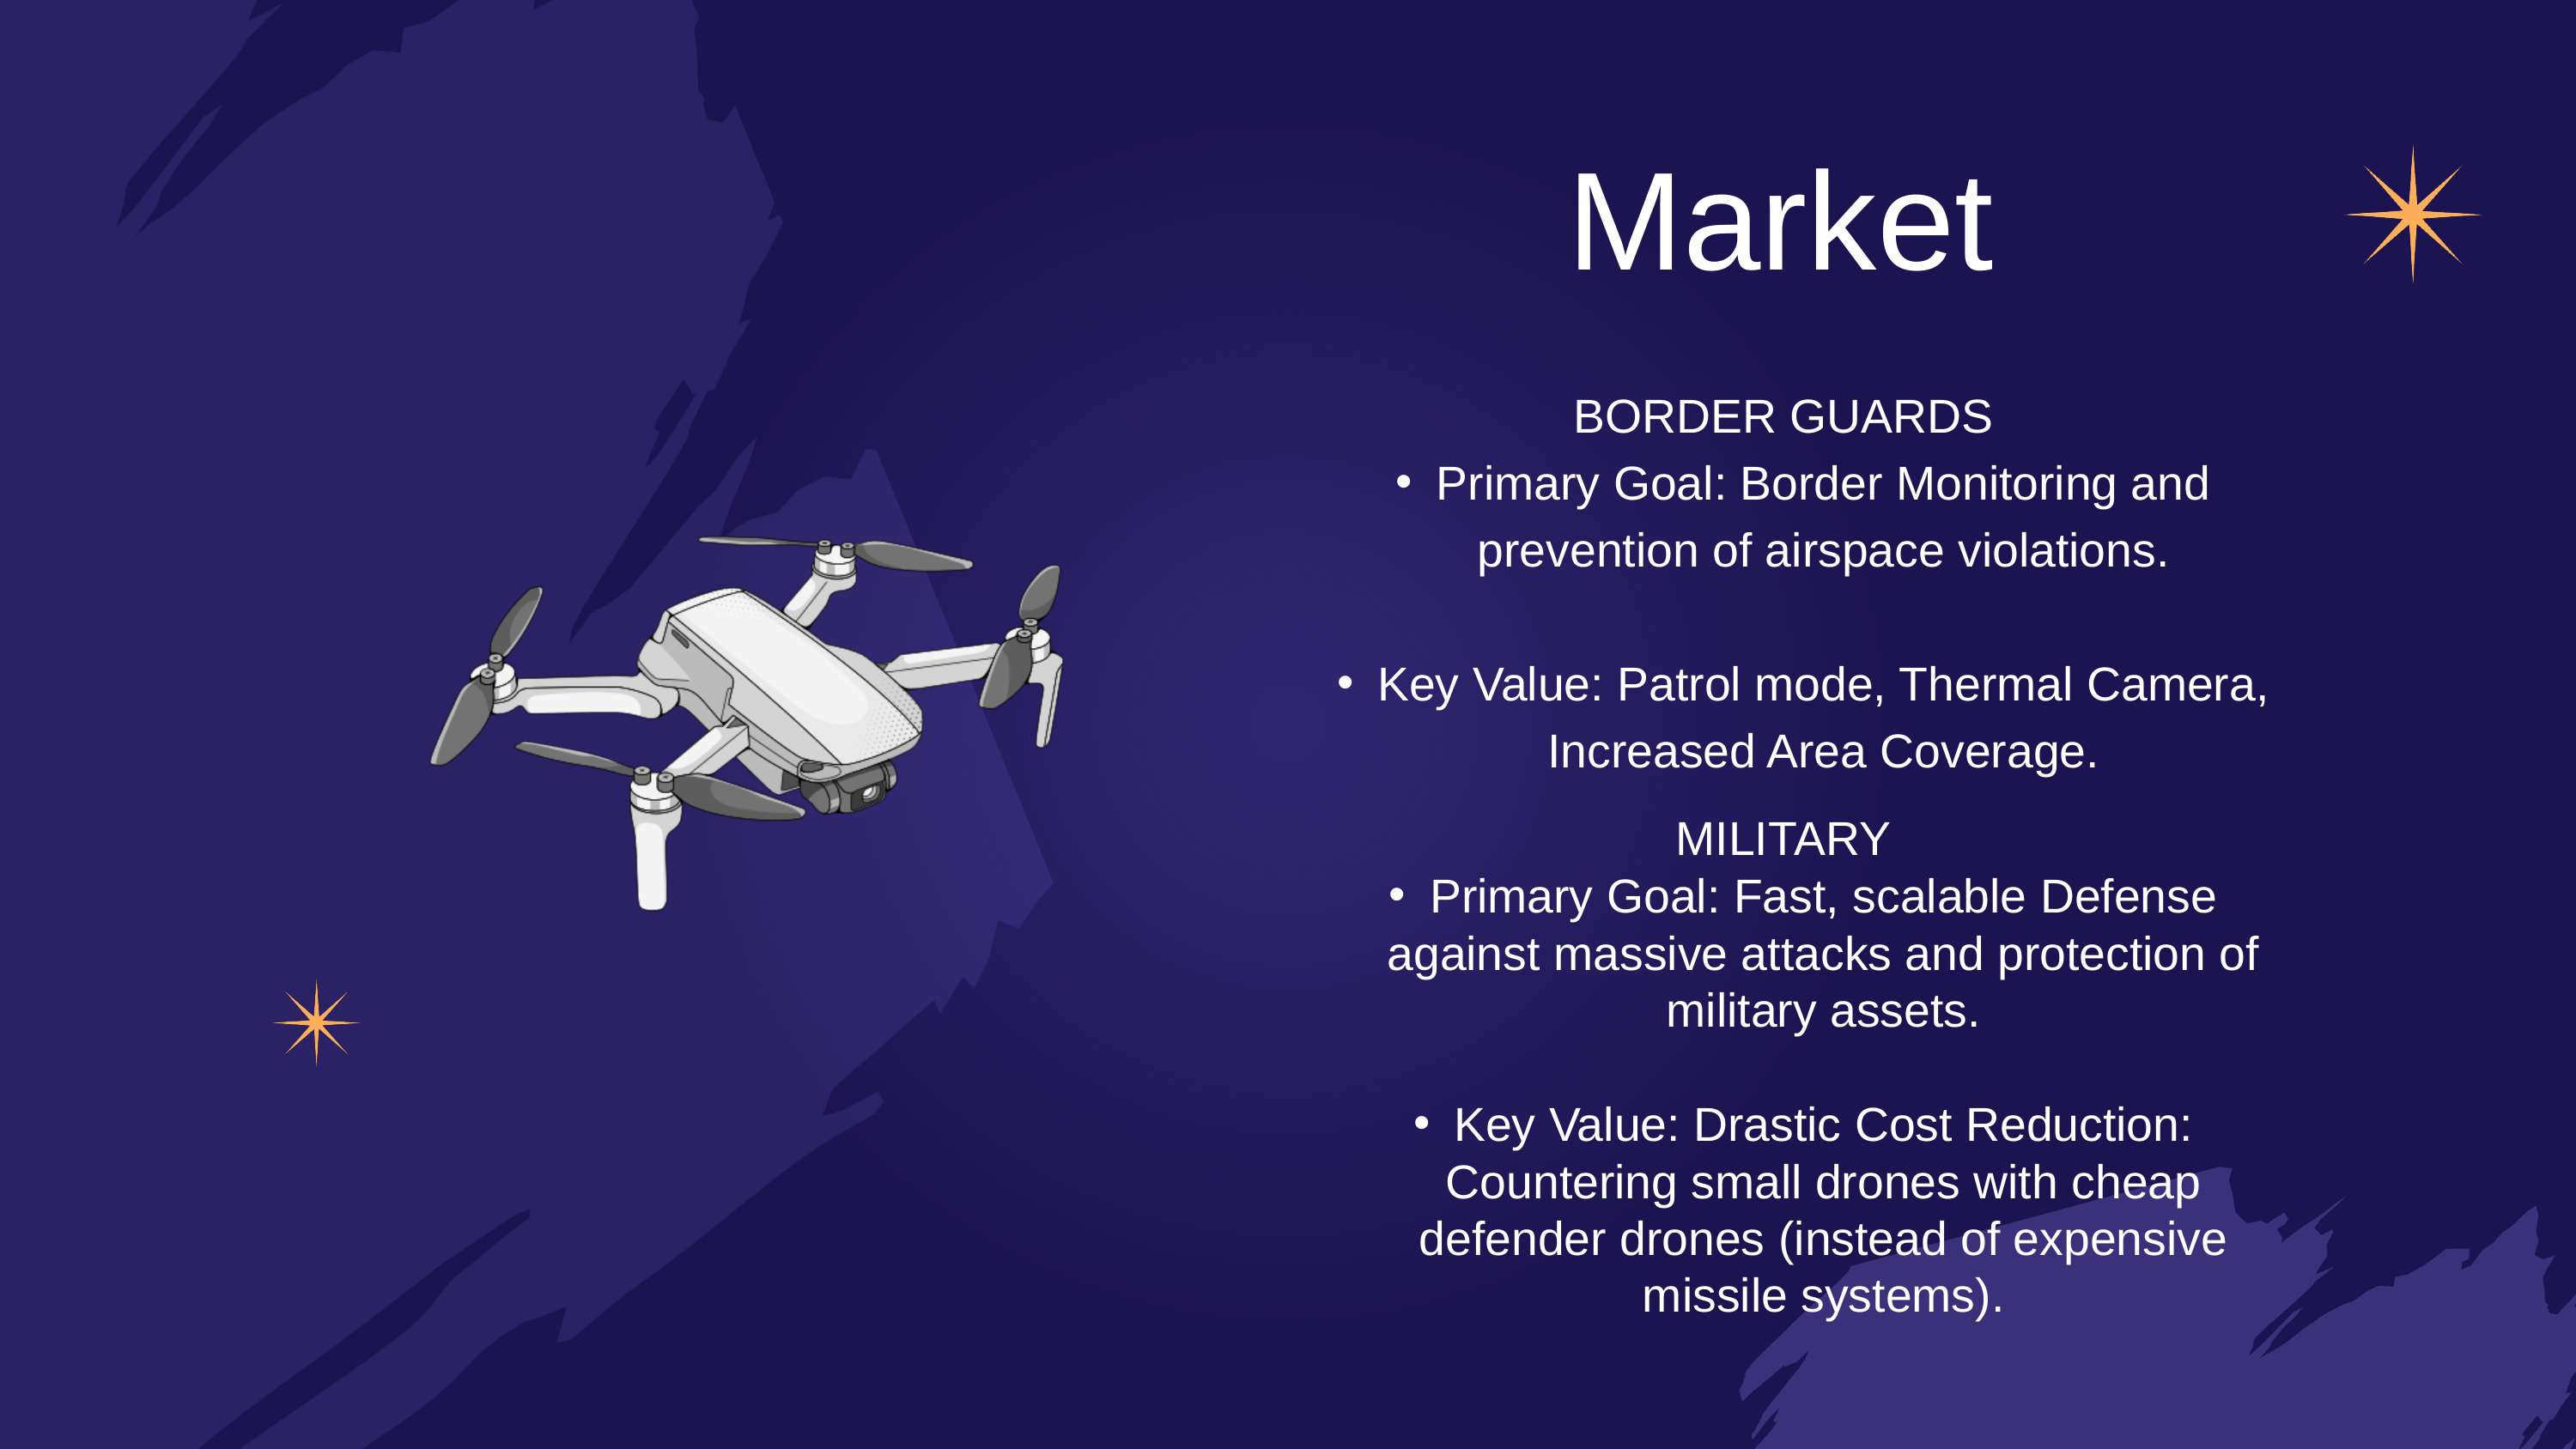

Market

BORDER GUARDS
Primary Goal: Border Monitoring and prevention of airspace violations.

Key Value: Patrol mode, Thermal Camera, Increased Area Coverage.

MILITARY
Primary Goal: Fast, scalable Defense against massive attacks and protection of military assets.

Key Value: Drastic Cost Reduction: Countering small drones with cheap defender drones (instead of expensive missile systems).